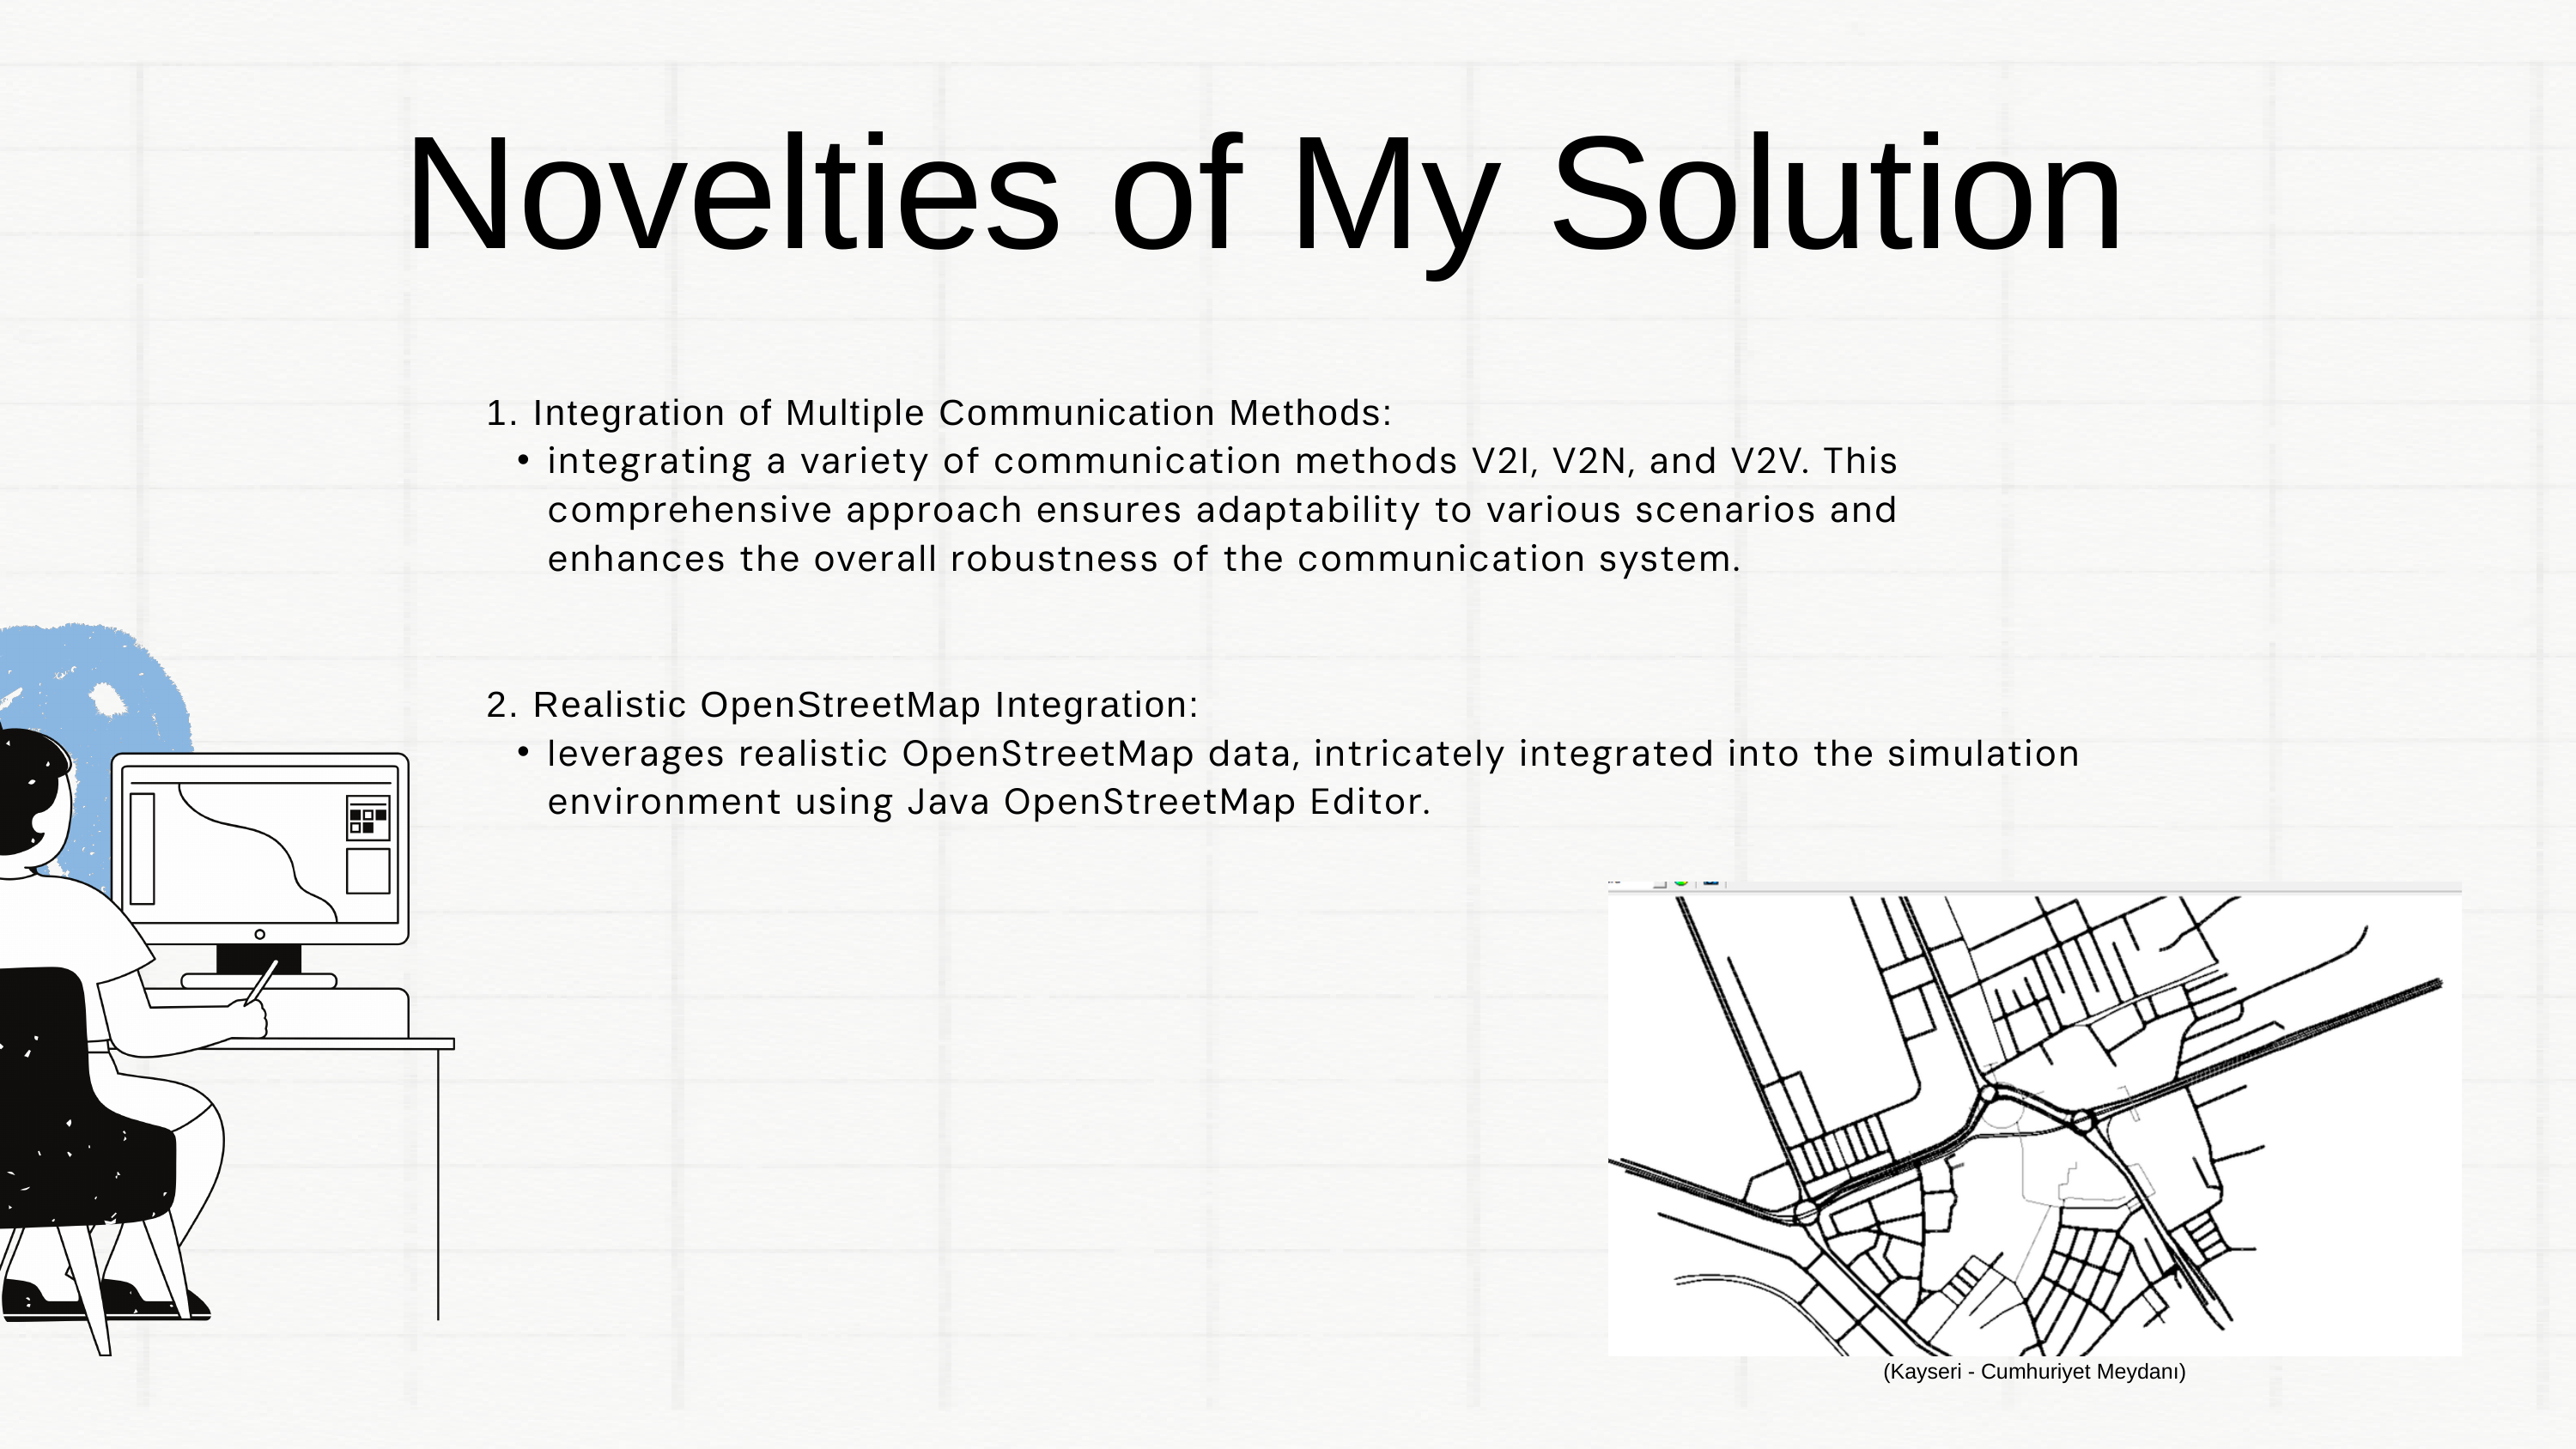

Novelties of My Solution
1. Integration of Multiple Communication Methods:
integrating a variety of communication methods V2I, V2N, and V2V. This comprehensive approach ensures adaptability to various scenarios and enhances the overall robustness of the communication system.

2. Realistic OpenStreetMap Integration:
leverages realistic OpenStreetMap data, intricately integrated into the simulation environment using Java OpenStreetMap Editor.

(Kayseri - Cumhuriyet Meydanı)